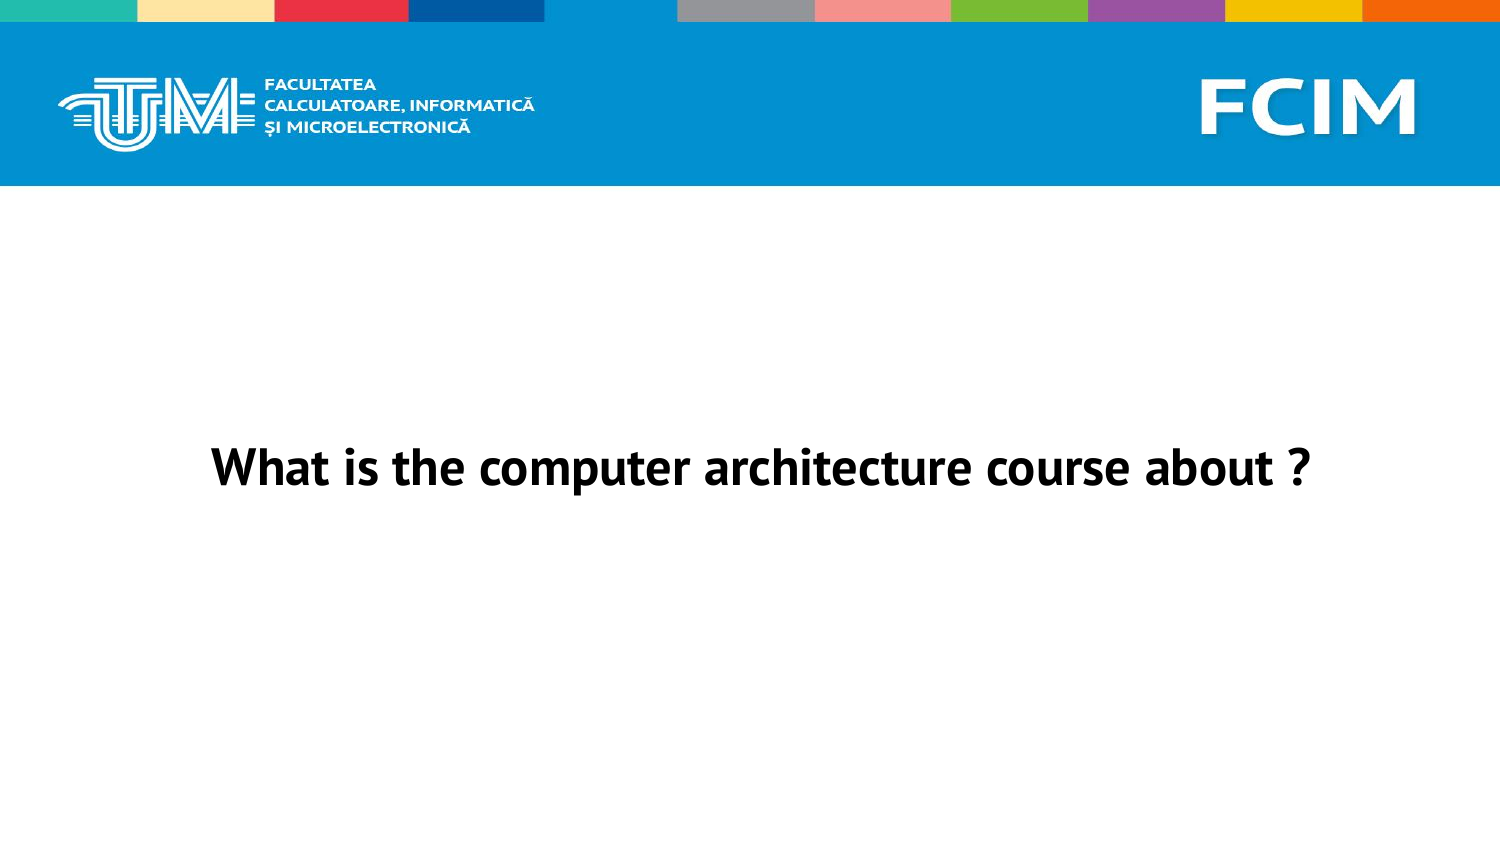

# What is the computer architecture course about ?